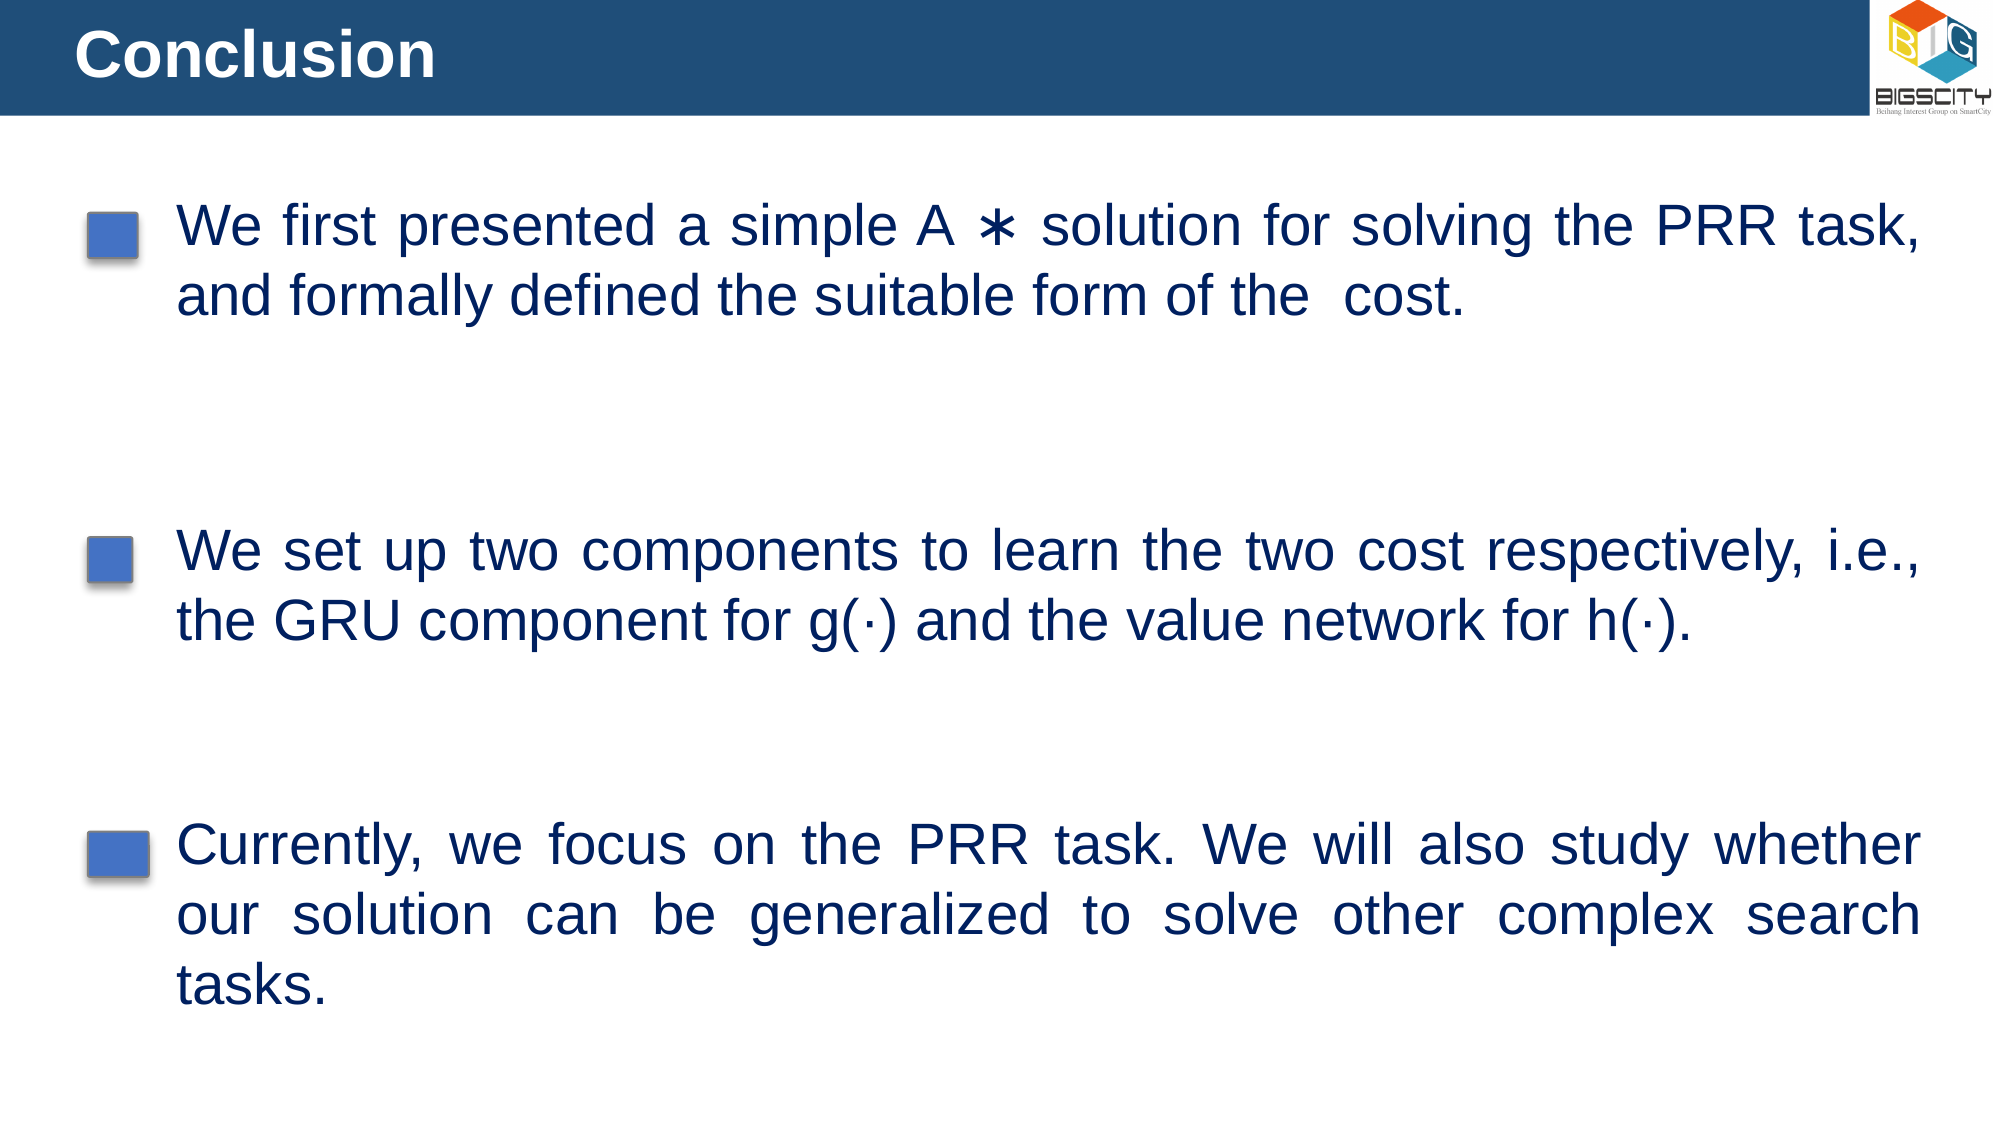

# Conclusion
We first presented a simple A ∗ solution for solving the PRR task, and formally defined the suitable form of the  cost.

We set up two components to learn the two cost respectively, i.e., the GRU component for g(·) and the value network for h(·).

Currently, we focus on the PRR task. We will also study whether our solution can be generalized to solve other complex search tasks.